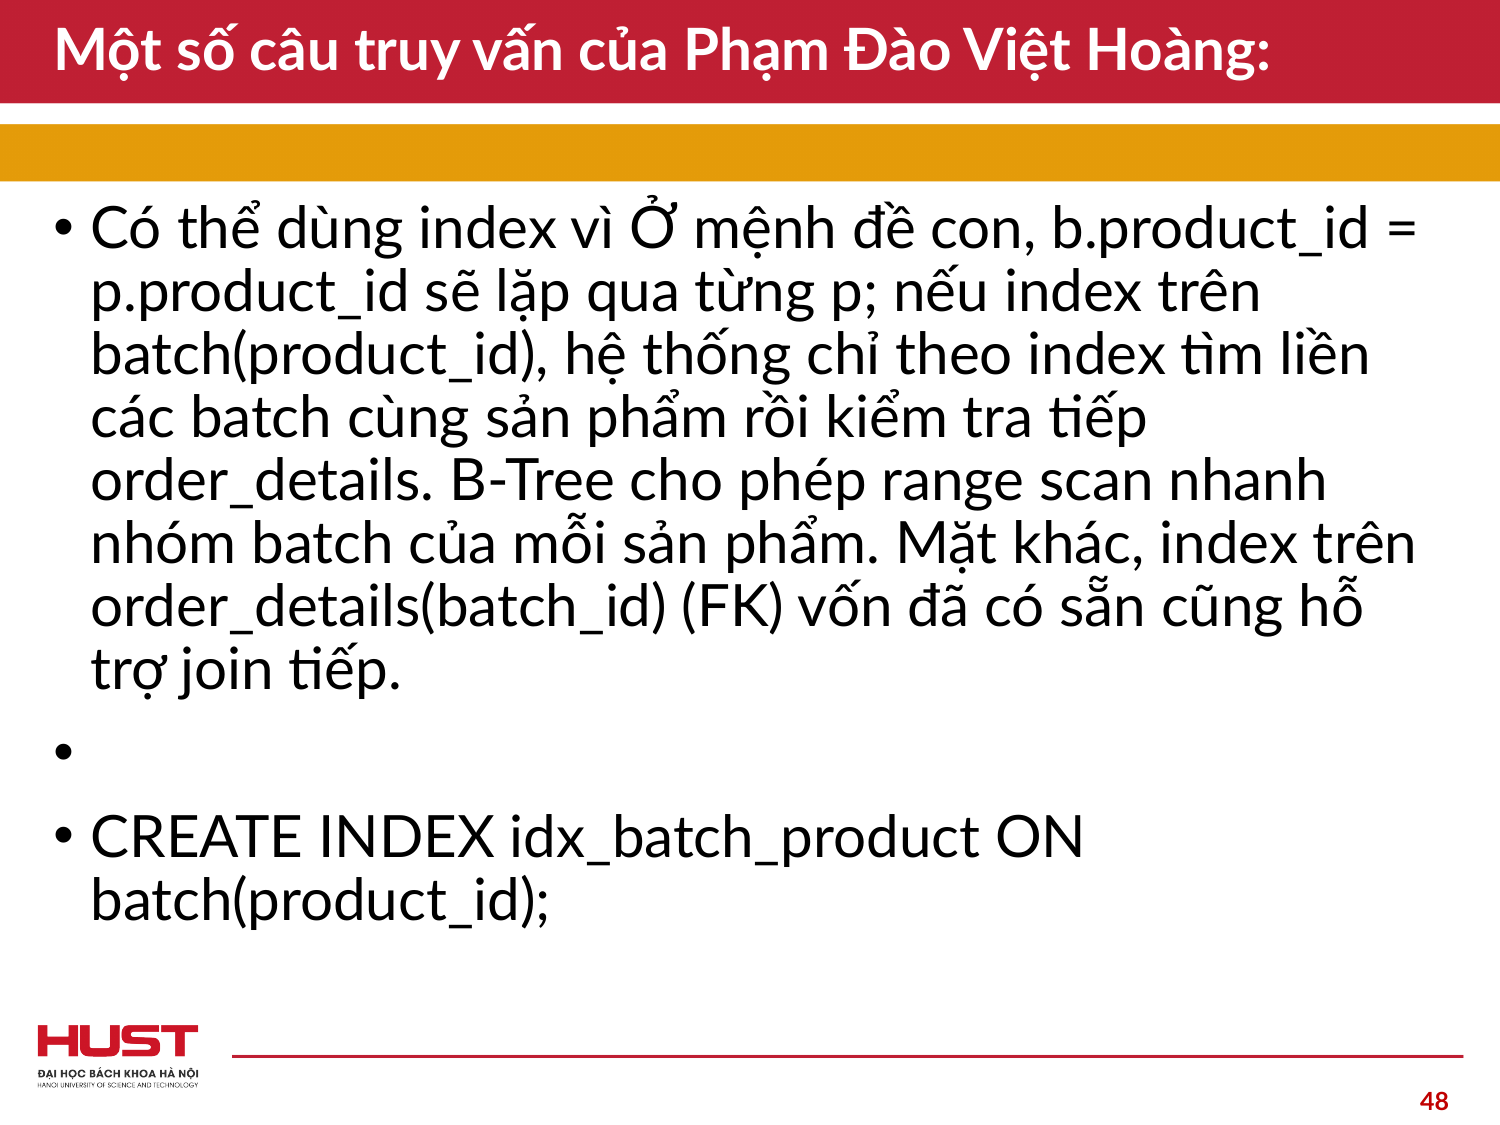

# Một số câu truy vấn của Phạm Đào Việt Hoàng:
Có thể dùng index vì Ở mệnh đề con, b.product_id = p.product_id sẽ lặp qua từng p; nếu index trên batch(product_id), hệ thống chỉ theo index tìm liền các batch cùng sản phẩm rồi kiểm tra tiếp order_details. B‑Tree cho phép range scan nhanh nhóm batch của mỗi sản phẩm. Mặt khác, index trên order_details(batch_id) (FK) vốn đã có sẵn cũng hỗ trợ join tiếp.

CREATE INDEX idx_batch_product ON batch(product_id);

48